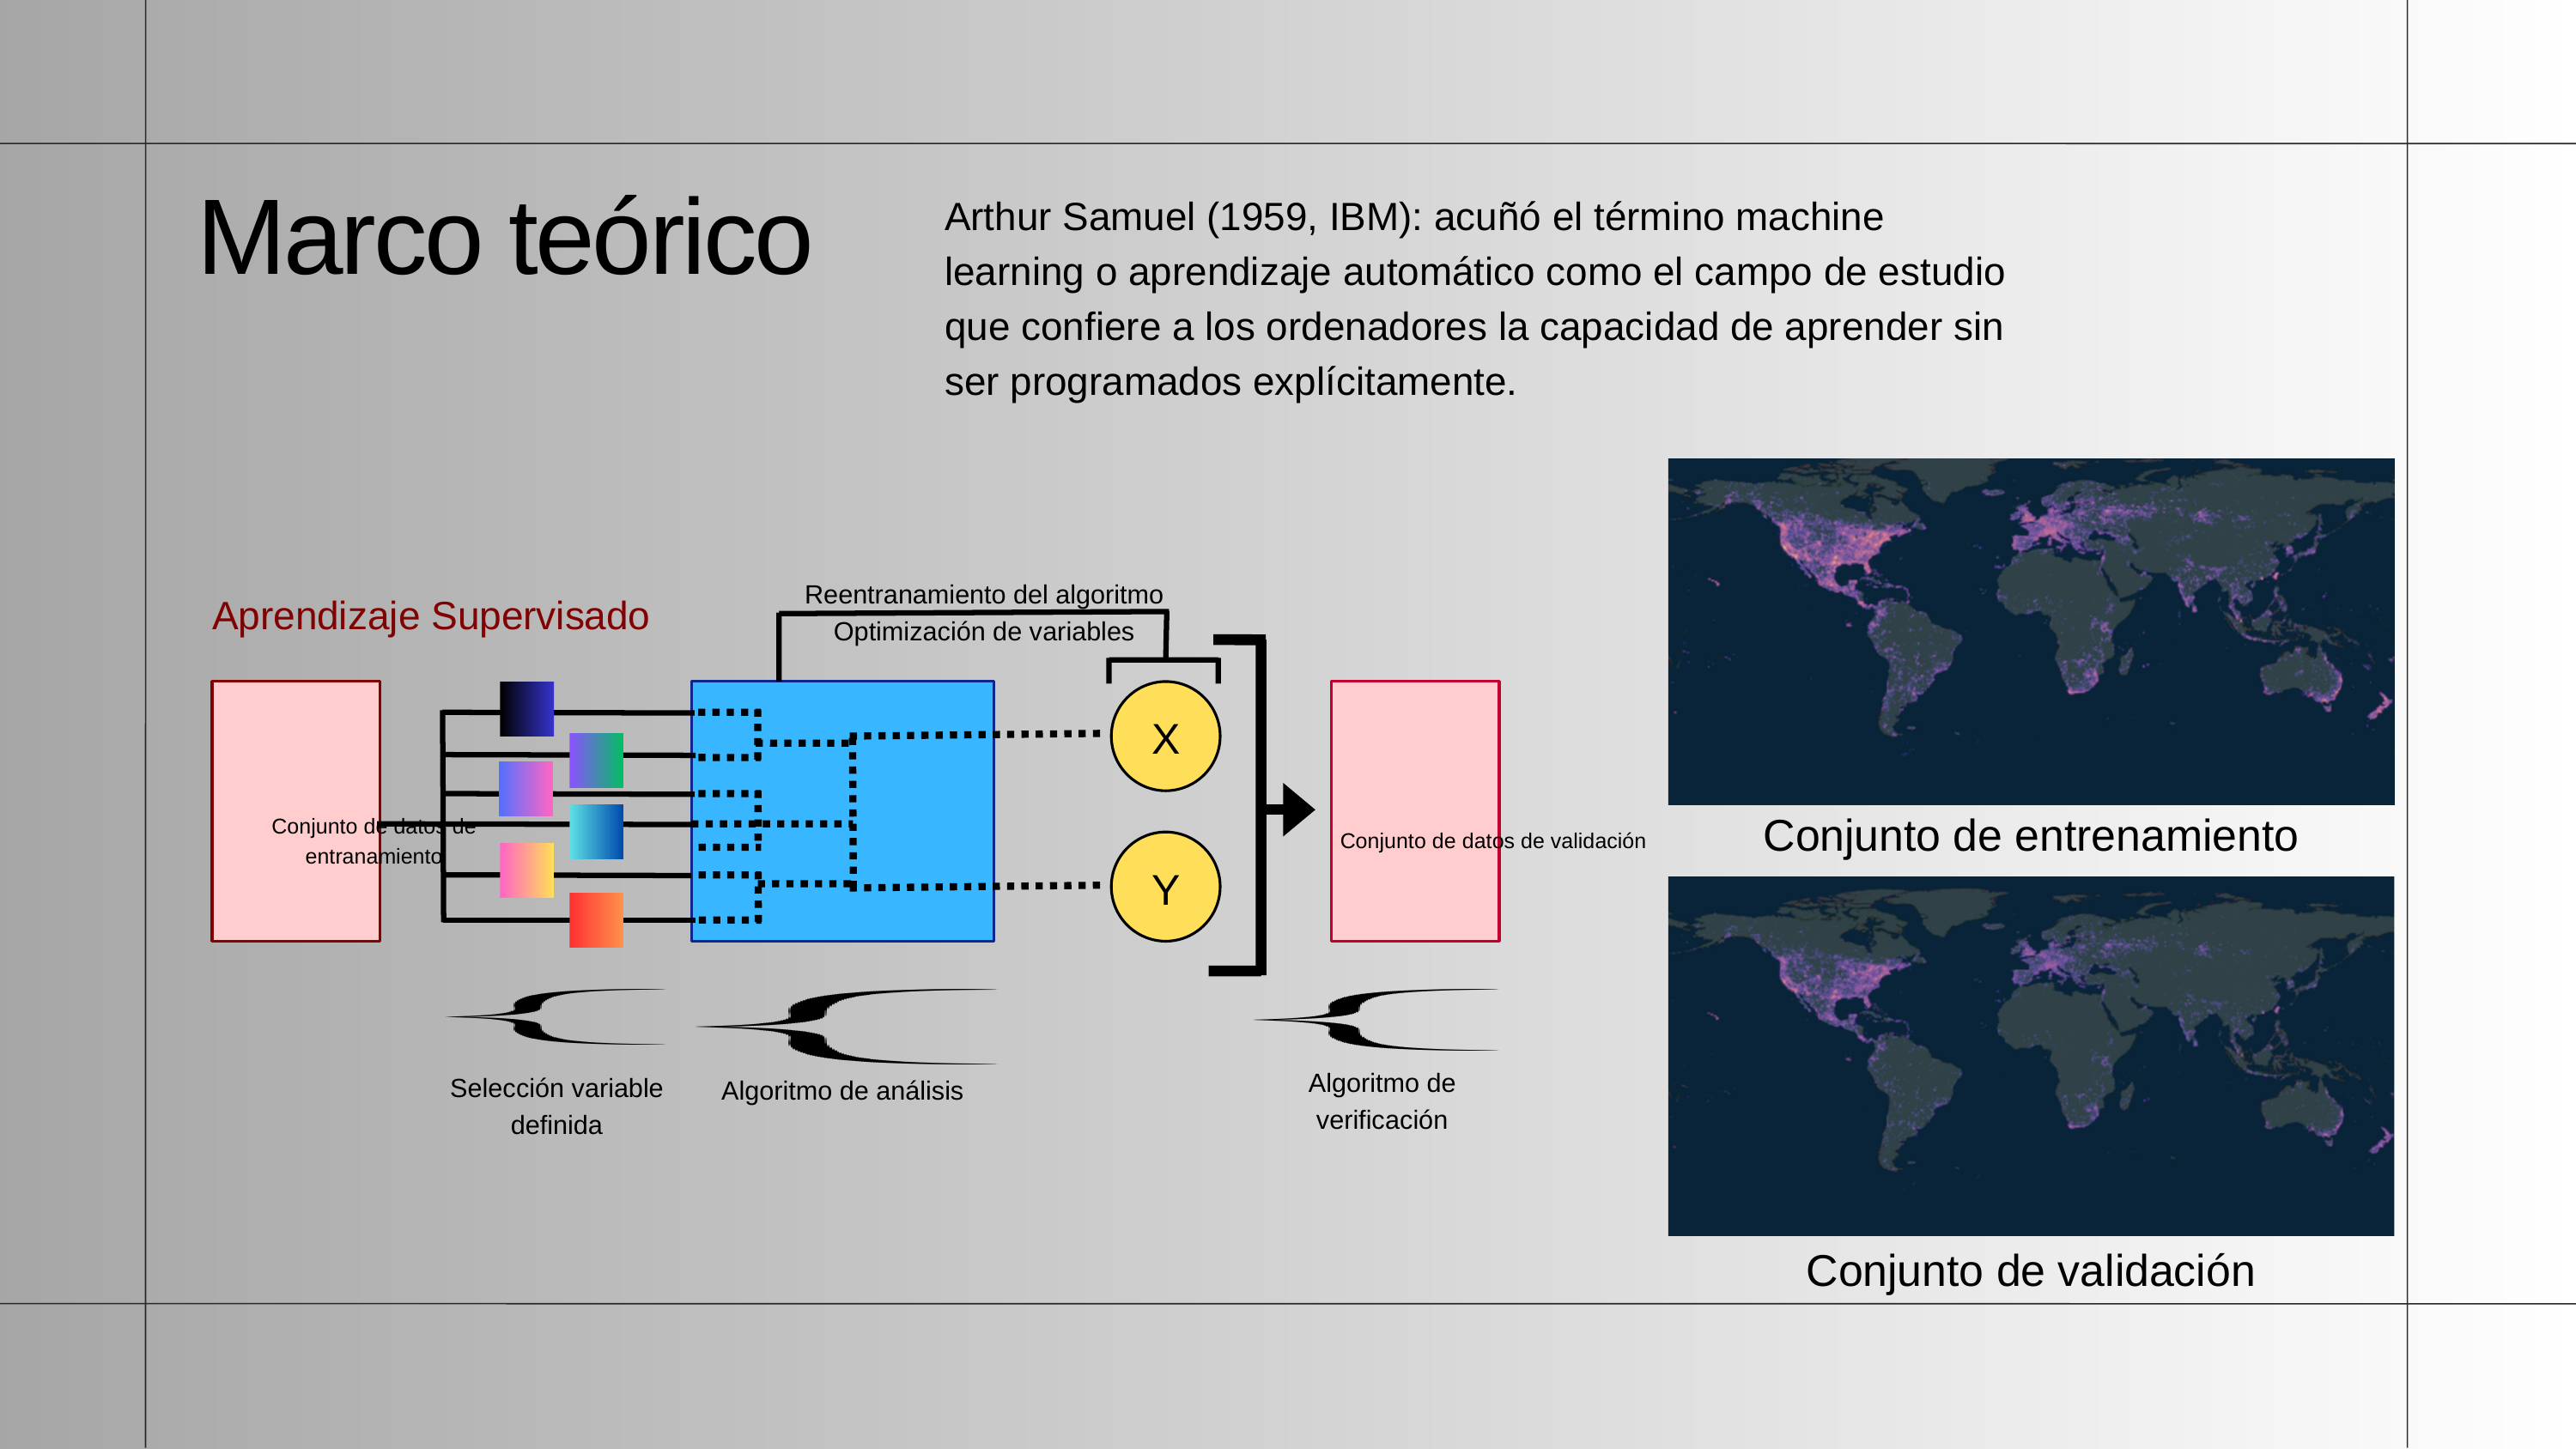

Marco teórico
Arthur Samuel (1959, IBM): acuñó el término machine learning o aprendizaje automático como el campo de estudio que confiere a los ordenadores la capacidad de aprender sin ser programados explícitamente.

Conjunto de entrenamiento
Reentranamiento del algoritmo
Optimización de variables
Aprendizaje Supervisado

Conjunto de datos de entranamiento

Conjunto de datos de validación

X

Y

Algoritmo de verificación
Selección variable definida
Algoritmo de análisis

Conjunto de validación